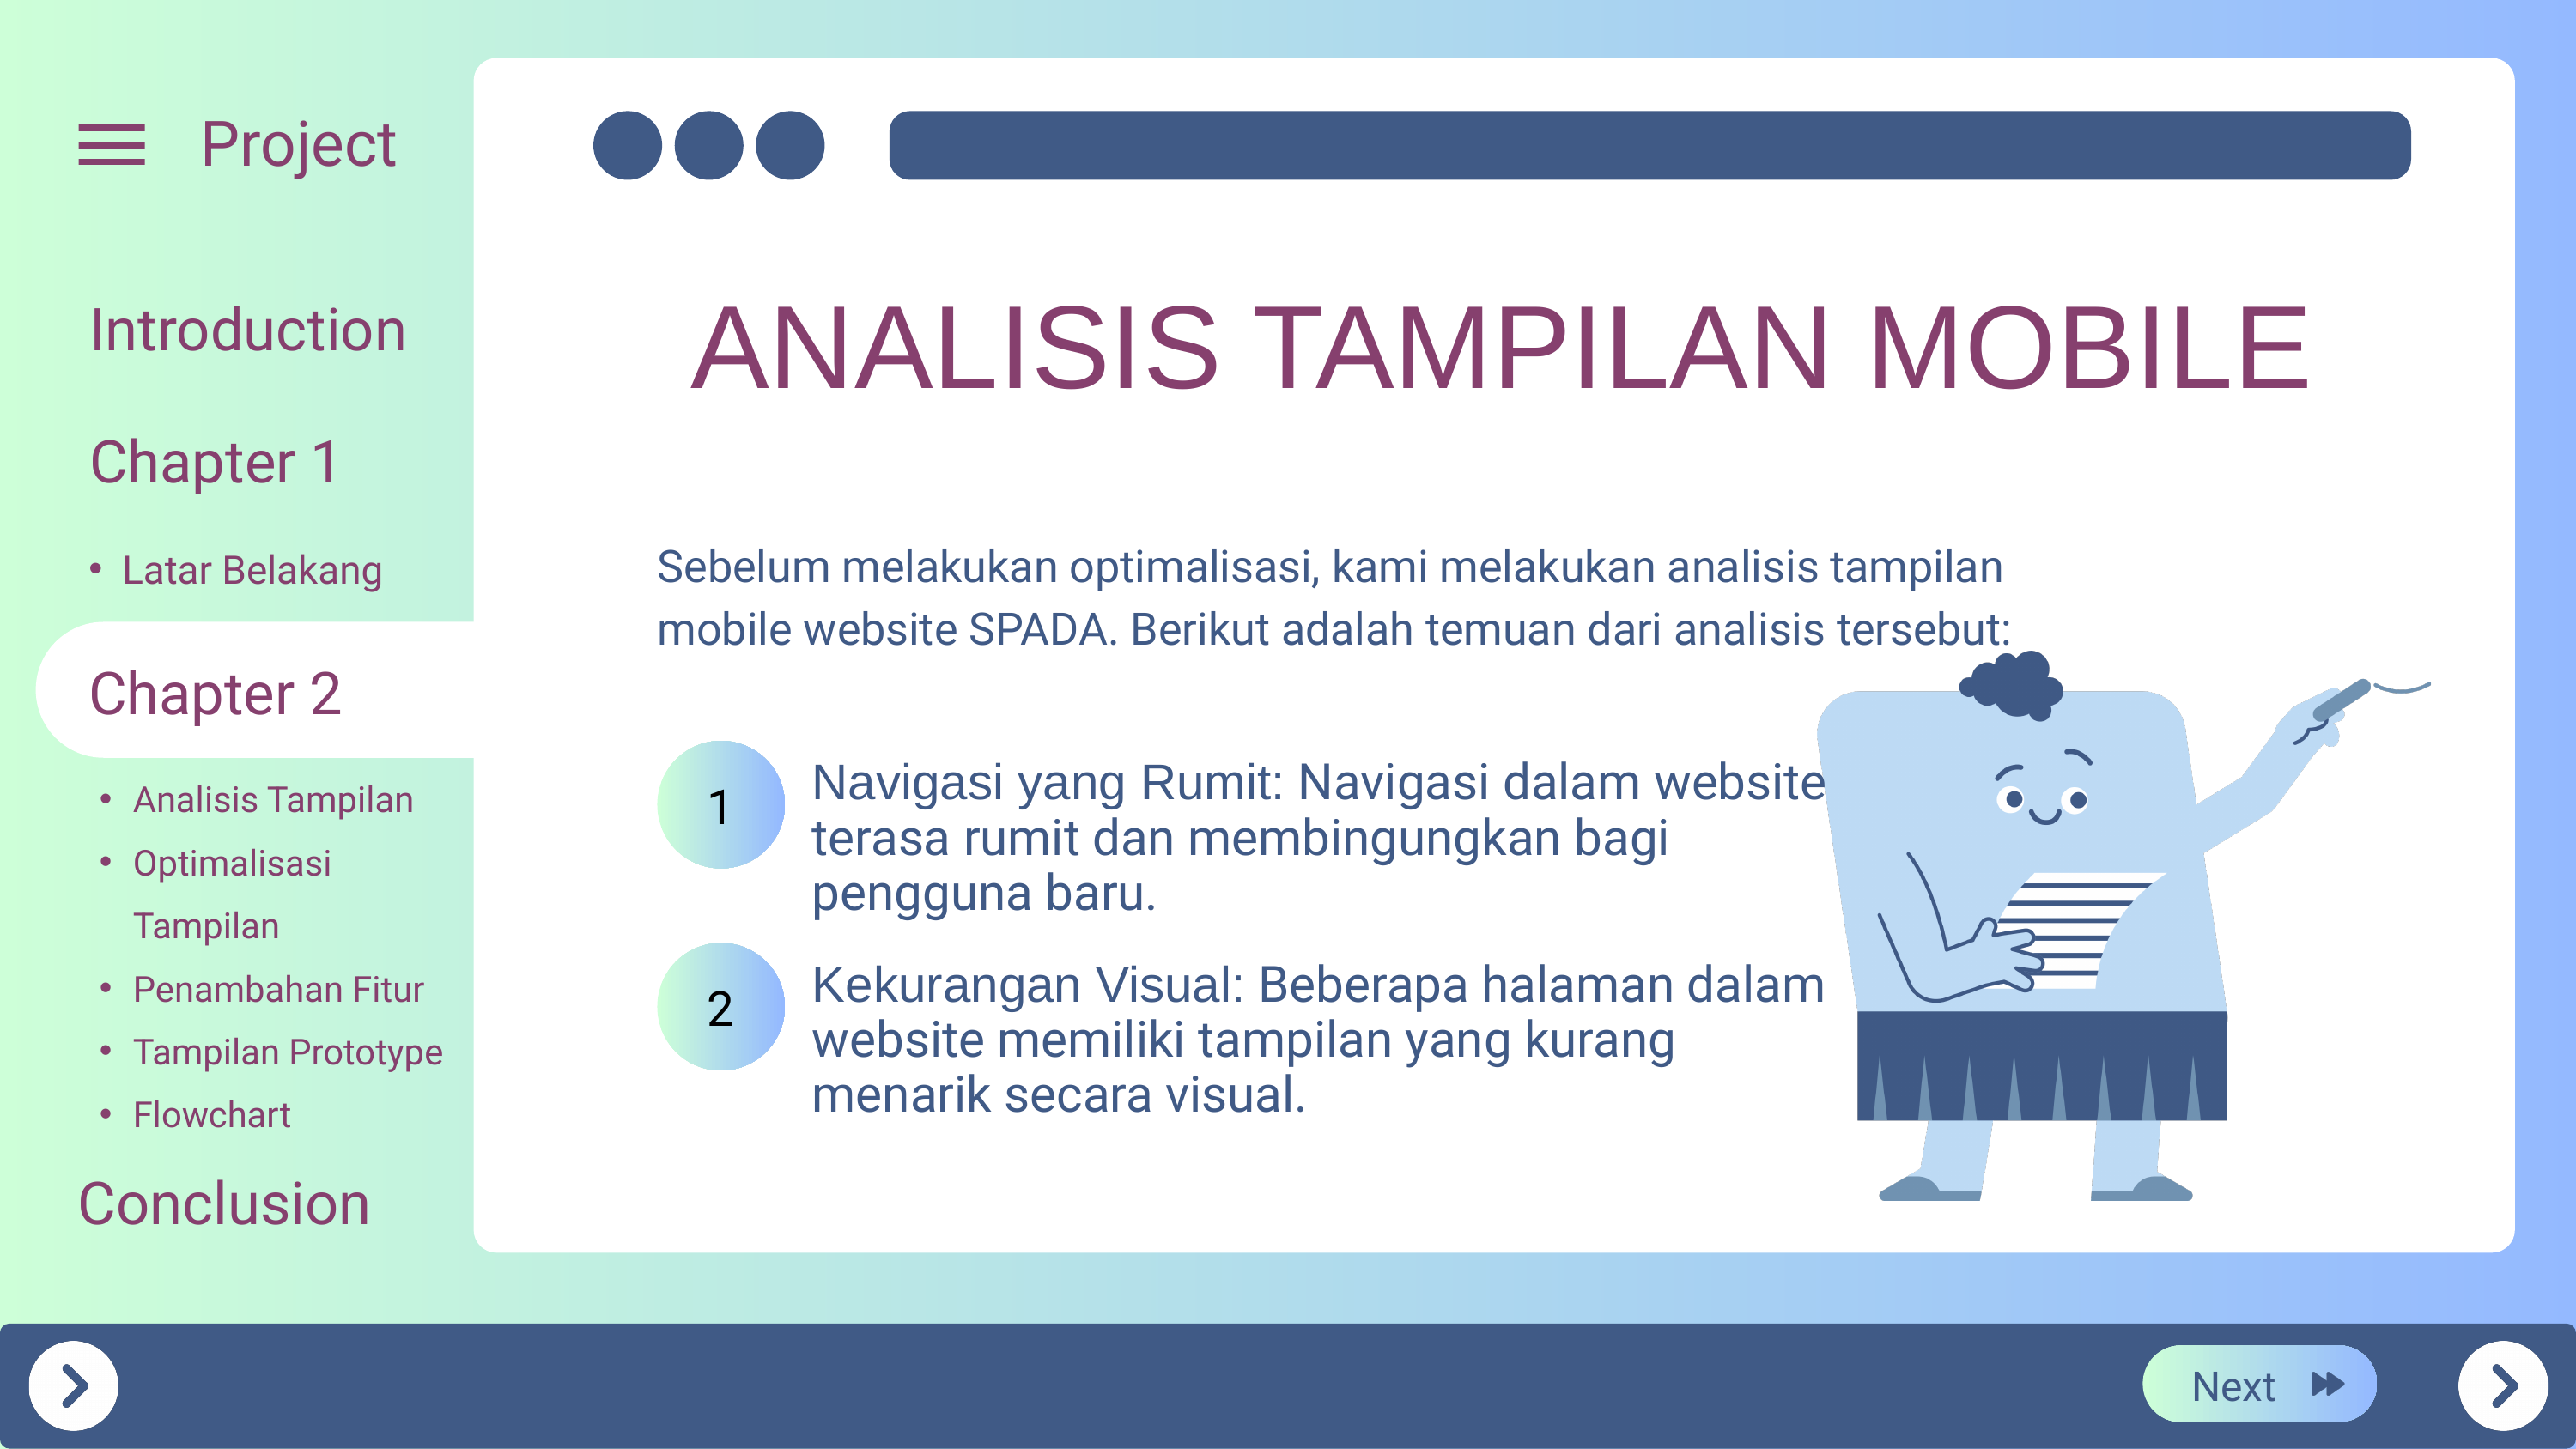

Project

ANALISIS TAMPILAN MOBILE
Introduction
Chapter 1
Latar Belakang

Chapter 2
Analisis Tampilan
Optimalisasi Tampilan
Penambahan Fitur
Tampilan Prototype
Flowchart
Conclusion
Sebelum melakukan optimalisasi, kami melakukan analisis tampilan mobile website SPADA. Berikut adalah temuan dari analisis tersebut:

1
Navigasi yang Rumit: Navigasi dalam website terasa rumit dan membingungkan bagi pengguna baru.

2
Kekurangan Visual: Beberapa halaman dalam website memiliki tampilan yang kurang menarik secara visual.

    Next